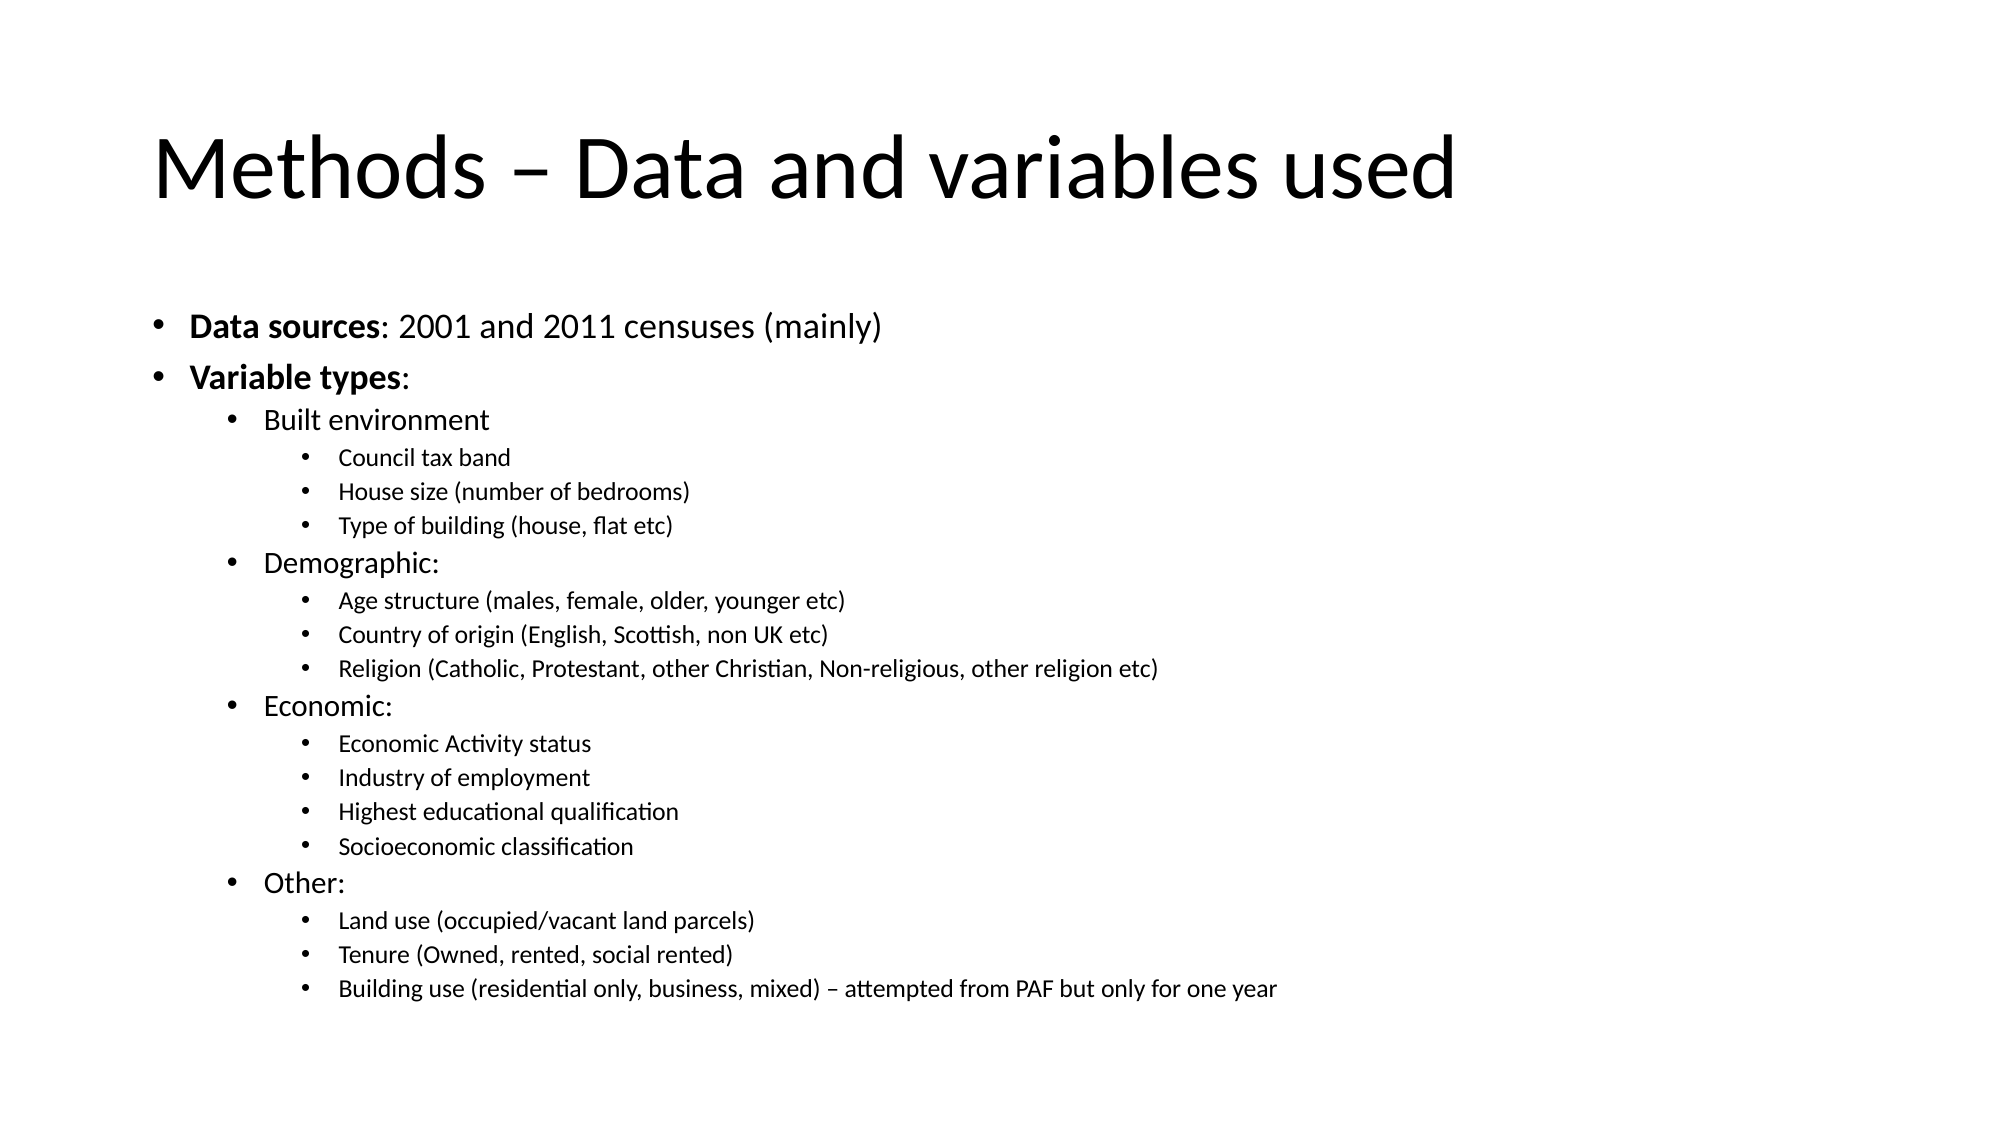

# Methods – Data and variables used
Data sources: 2001 and 2011 censuses (mainly)
Variable types:
Built environment
Council tax band
House size (number of bedrooms)
Type of building (house, flat etc)
Demographic:
Age structure (males, female, older, younger etc)
Country of origin (English, Scottish, non UK etc)
Religion (Catholic, Protestant, other Christian, Non-religious, other religion etc)
Economic:
Economic Activity status
Industry of employment
Highest educational qualification
Socioeconomic classification
Other:
Land use (occupied/vacant land parcels)
Tenure (Owned, rented, social rented)
Building use (residential only, business, mixed) – attempted from PAF but only for one year